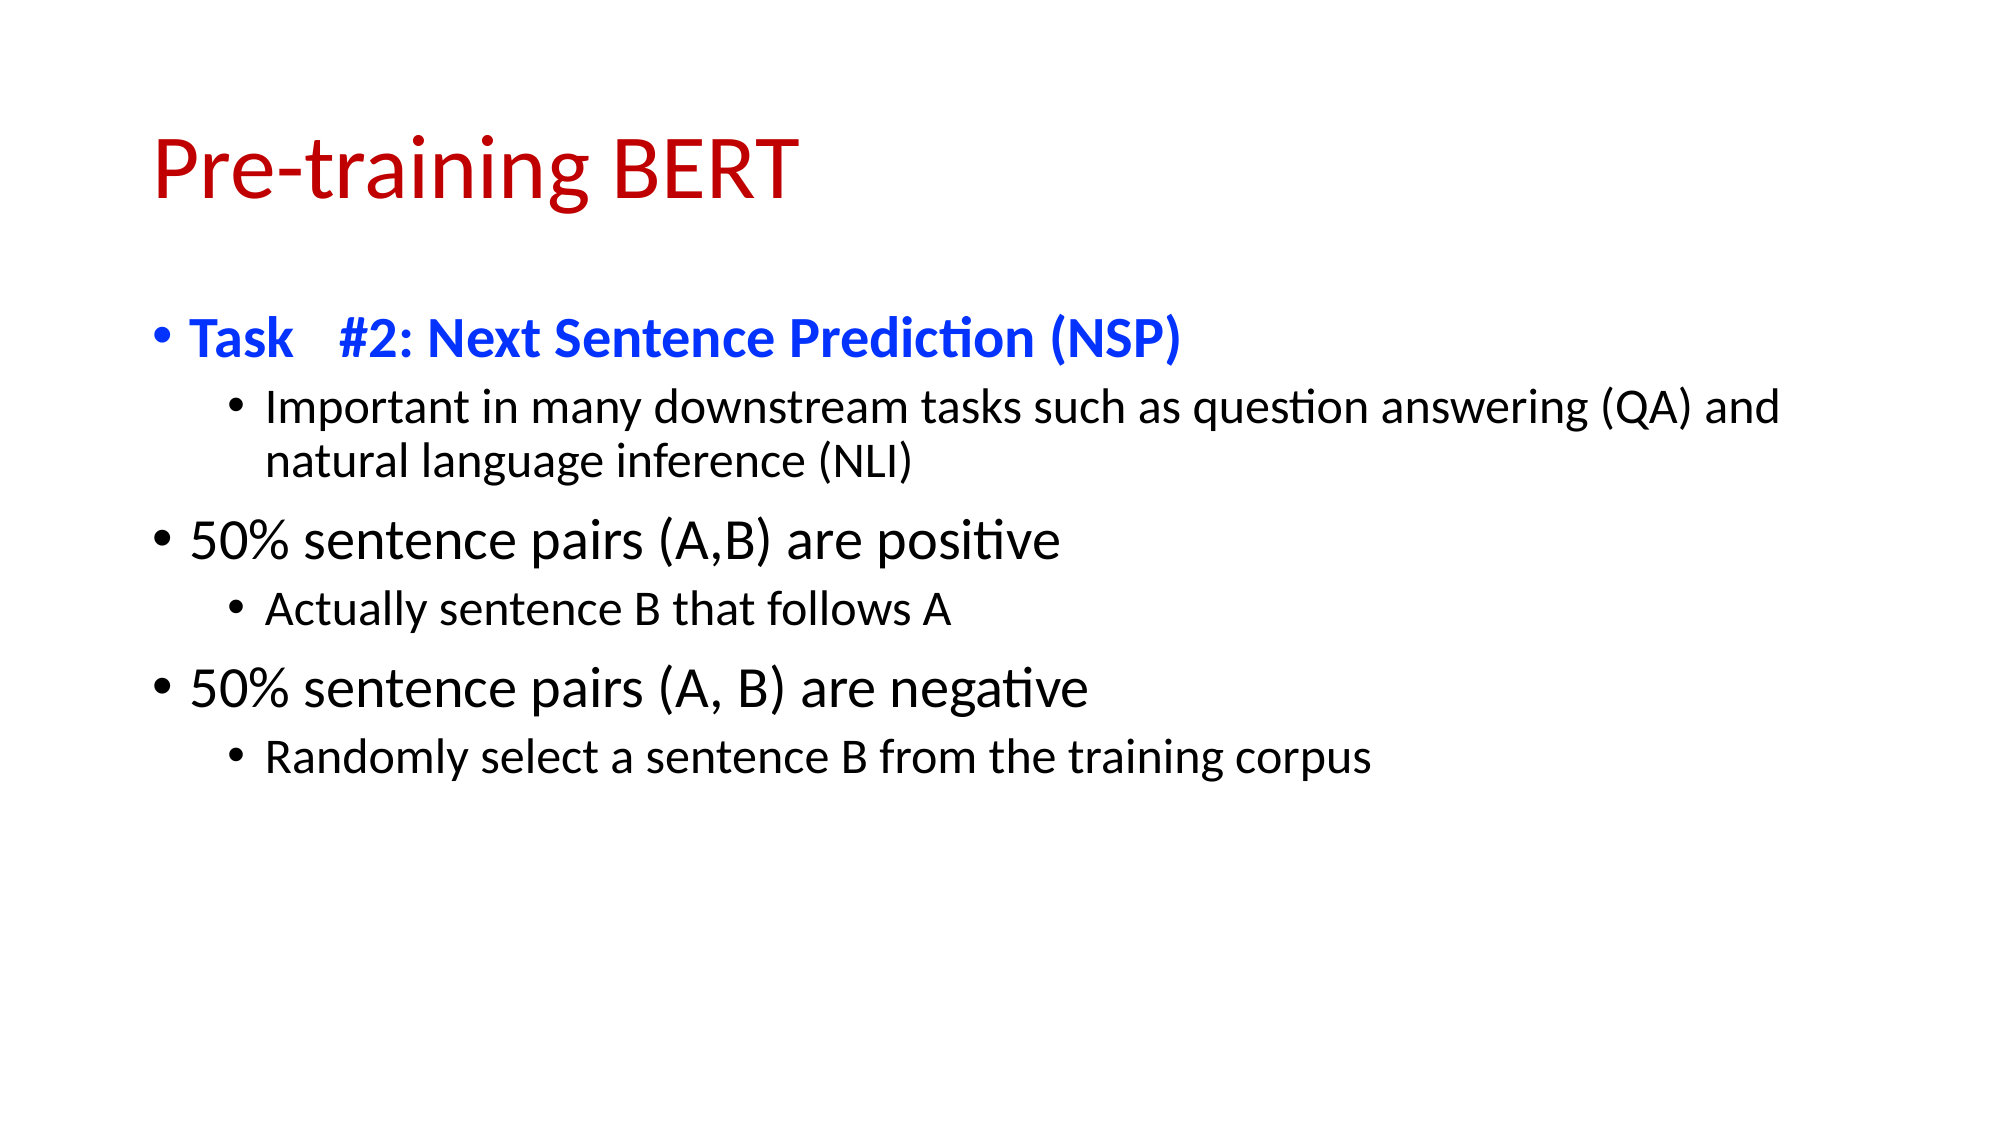

# Pre-training BERT
Task	#2: Next Sentence Prediction (NSP)
Important in many downstream tasks such as question answering (QA) and natural language inference (NLI)
50% sentence pairs (A,B) are positive
Actually sentence B that follows A
50% sentence pairs (A, B) are negative
Randomly select a sentence B from the training corpus